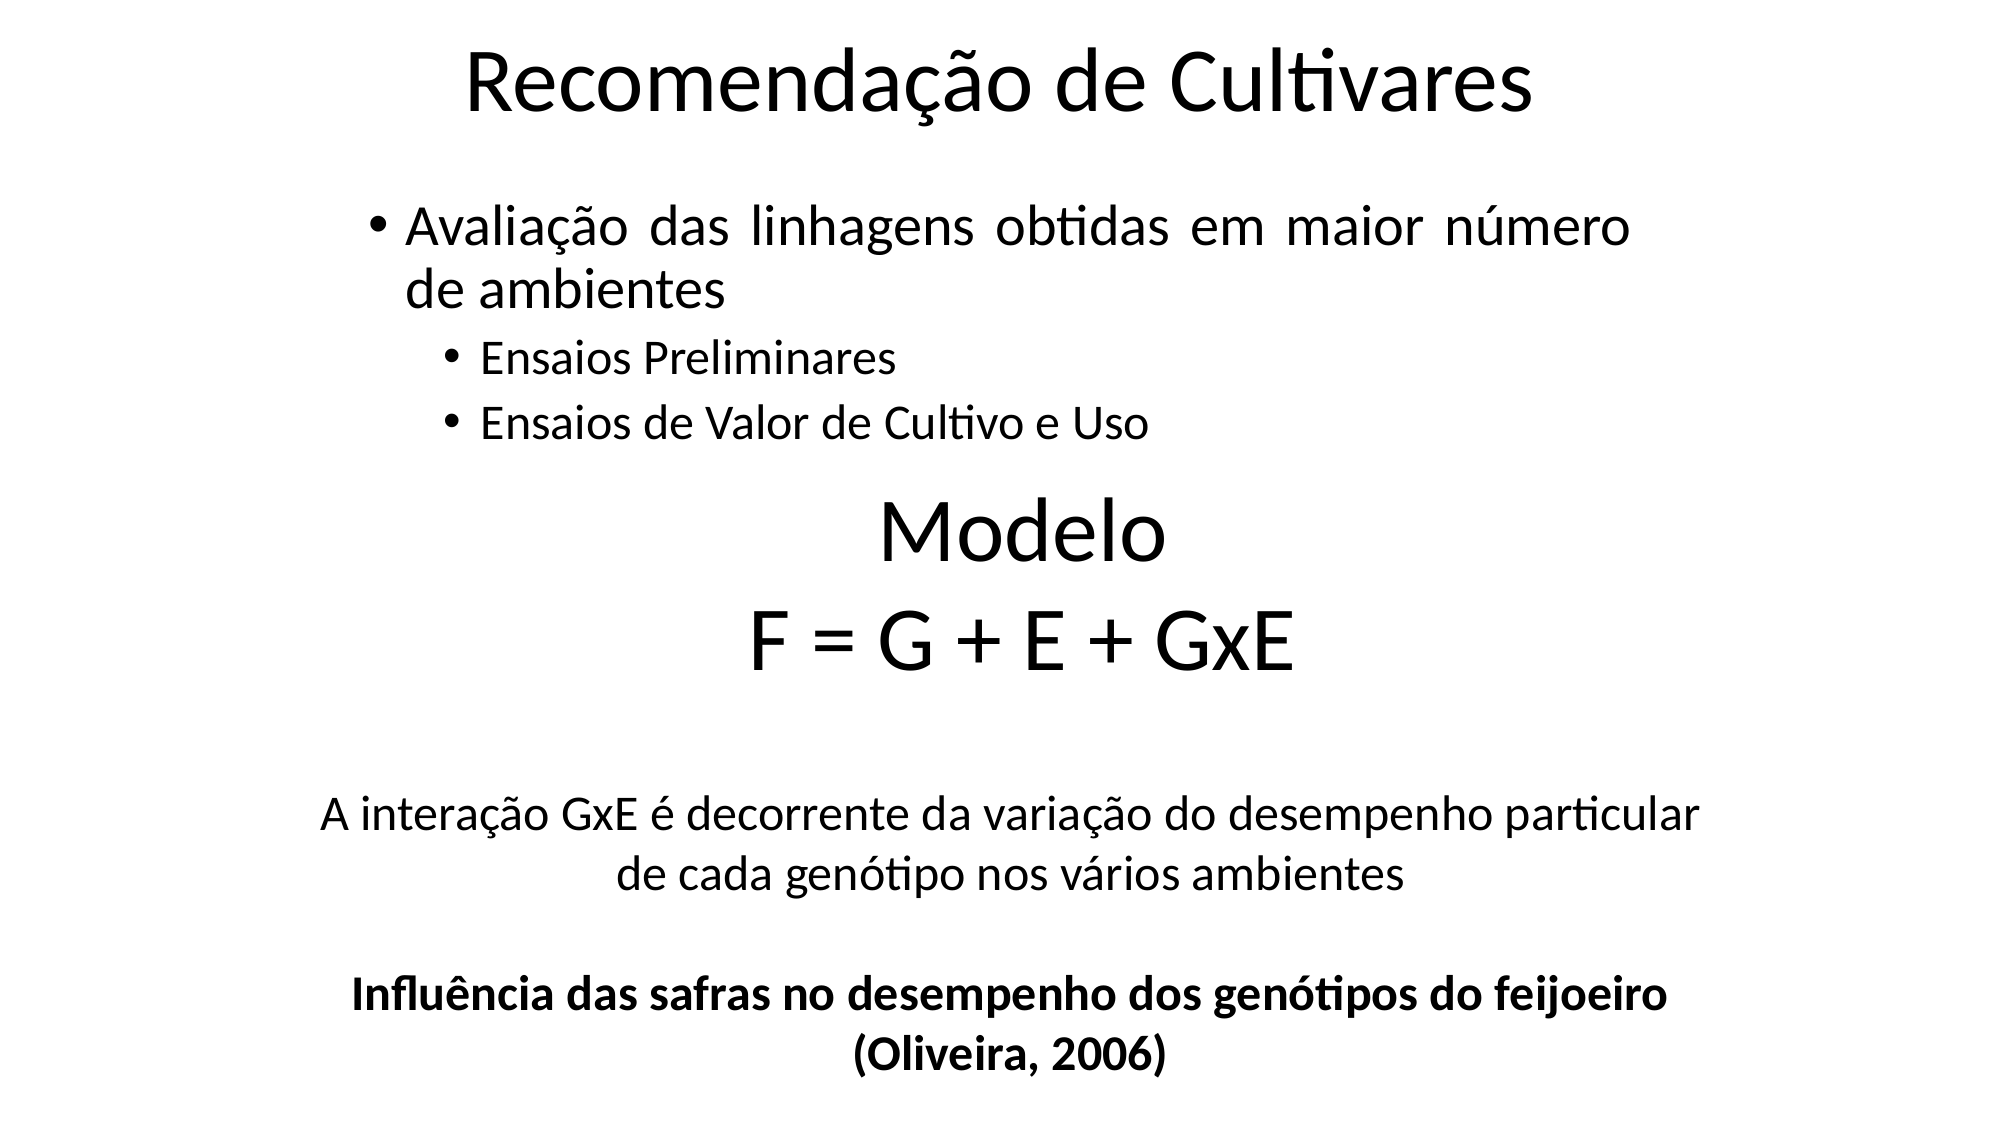

# Recomendação de Cultivares
Avaliação das linhagens obtidas em maior número de ambientes
Ensaios Preliminares
Ensaios de Valor de Cultivo e Uso

Modelo
F = G + E + GxE

A interação GxE é decorrente da variação do desempenho particular de cada genótipo nos vários ambientes

Influência das safras no desempenho dos genótipos do feijoeiro
(Oliveira, 2006)